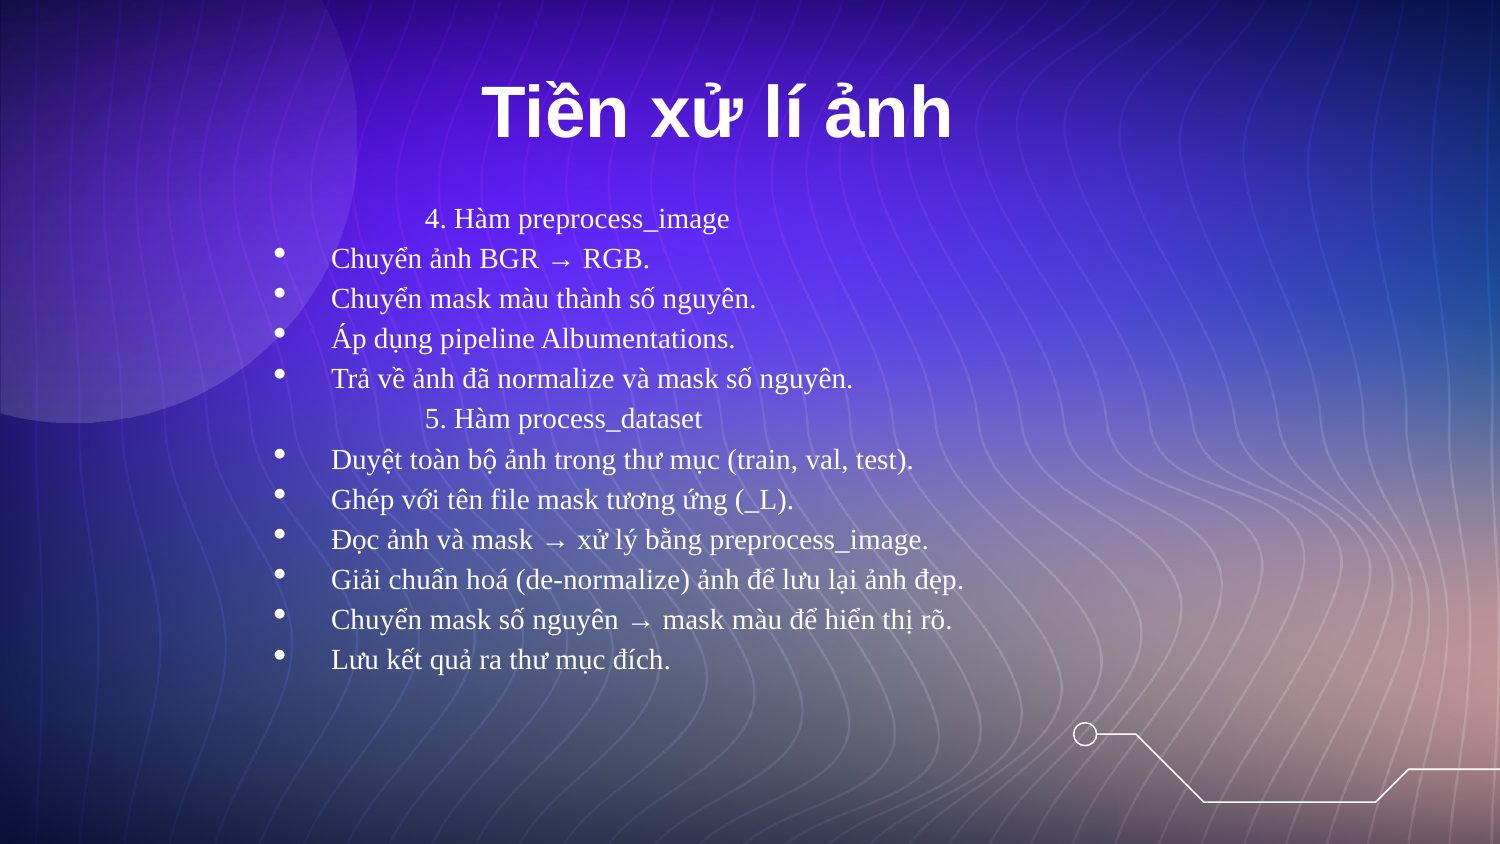

# Tiền xử lí ảnh
	4. Hàm preprocess_image
Chuyển ảnh BGR → RGB.
Chuyển mask màu thành số nguyên.
Áp dụng pipeline Albumentations.
Trả về ảnh đã normalize và mask số nguyên.
	5. Hàm process_dataset
Duyệt toàn bộ ảnh trong thư mục (train, val, test).
Ghép với tên file mask tương ứng (_L).
Đọc ảnh và mask → xử lý bằng preprocess_image.
Giải chuẩn hoá (de-normalize) ảnh để lưu lại ảnh đẹp.
Chuyển mask số nguyên → mask màu để hiển thị rõ.
Lưu kết quả ra thư mục đích.